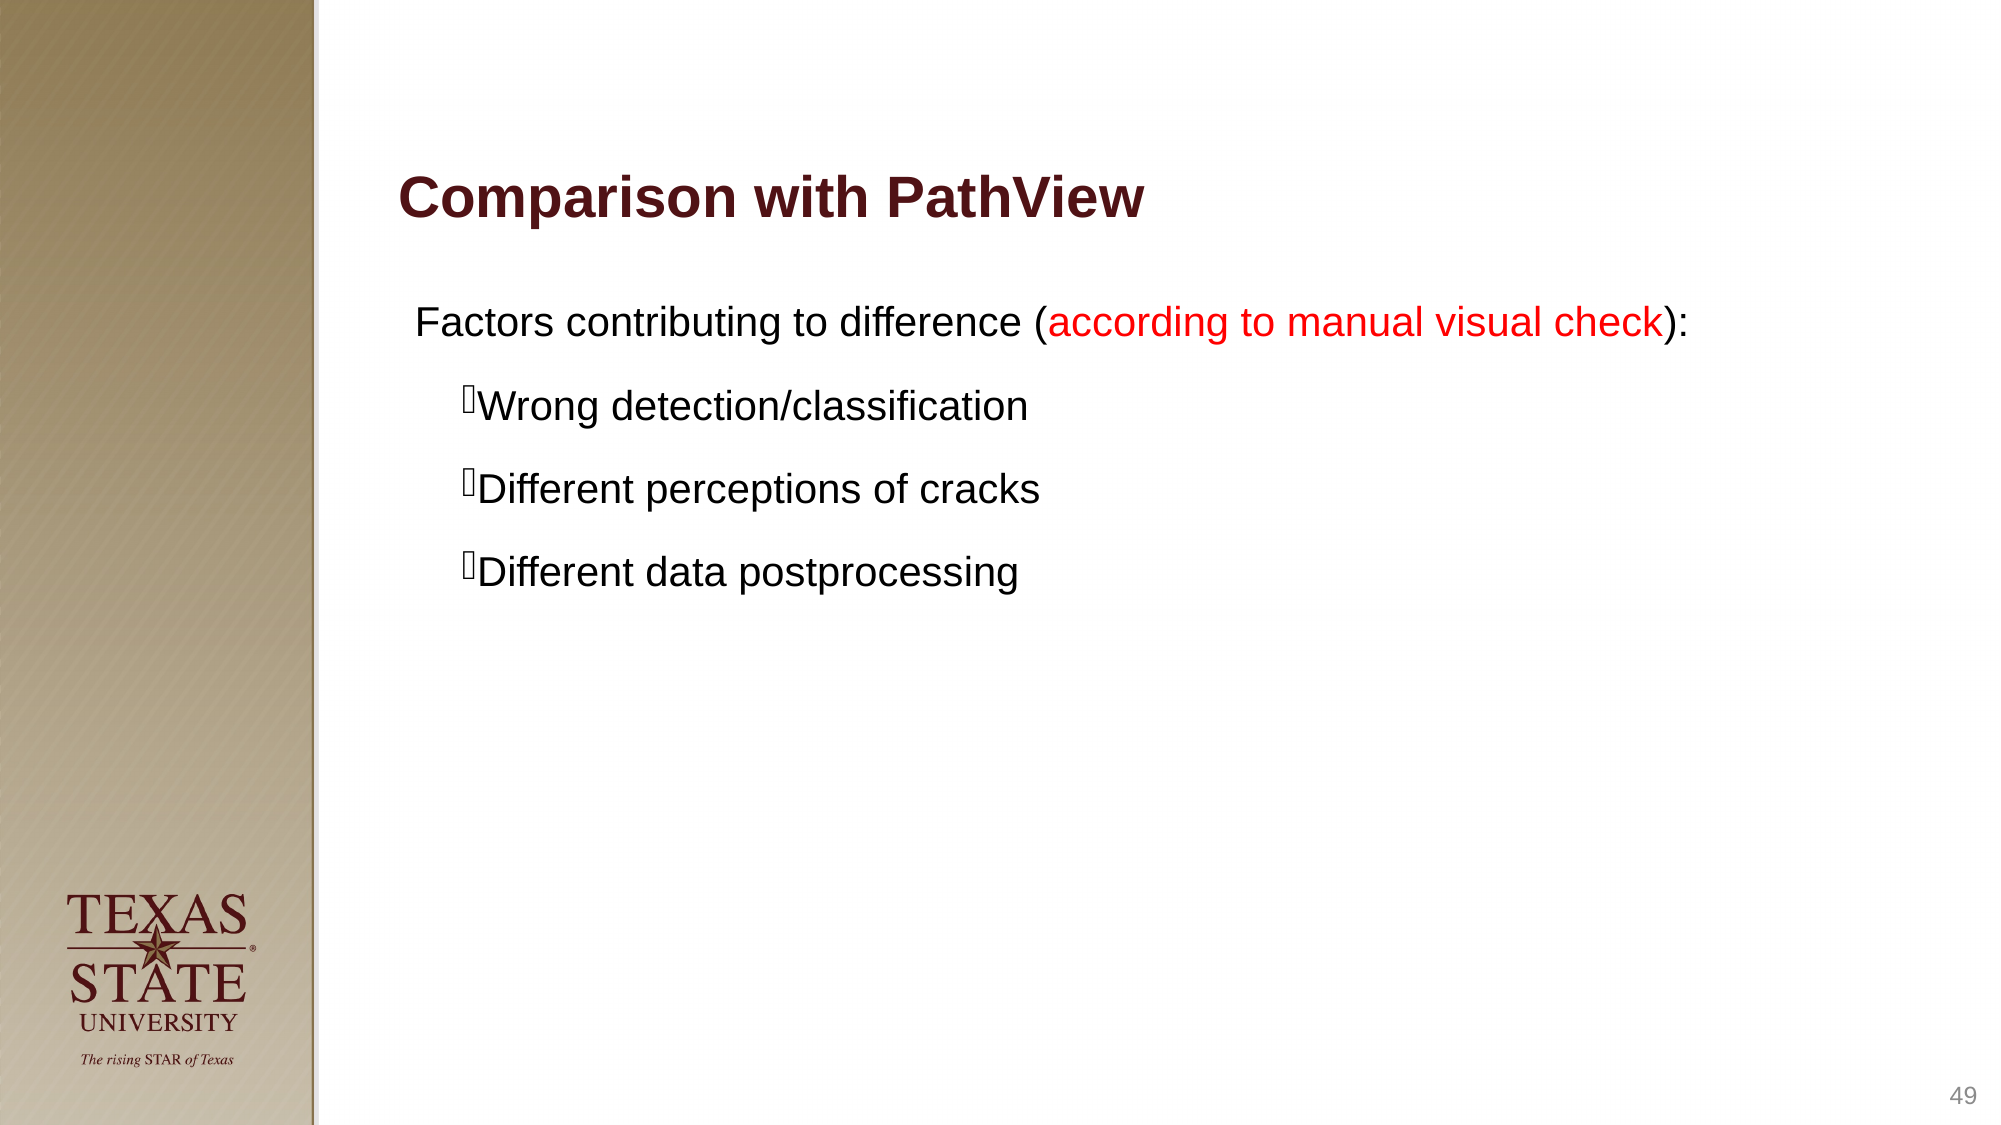

# Comparison with PathView
Factors contributing to difference (according to manual visual check):
Wrong detection/classification
Different perceptions of cracks
Different data postprocessing

49